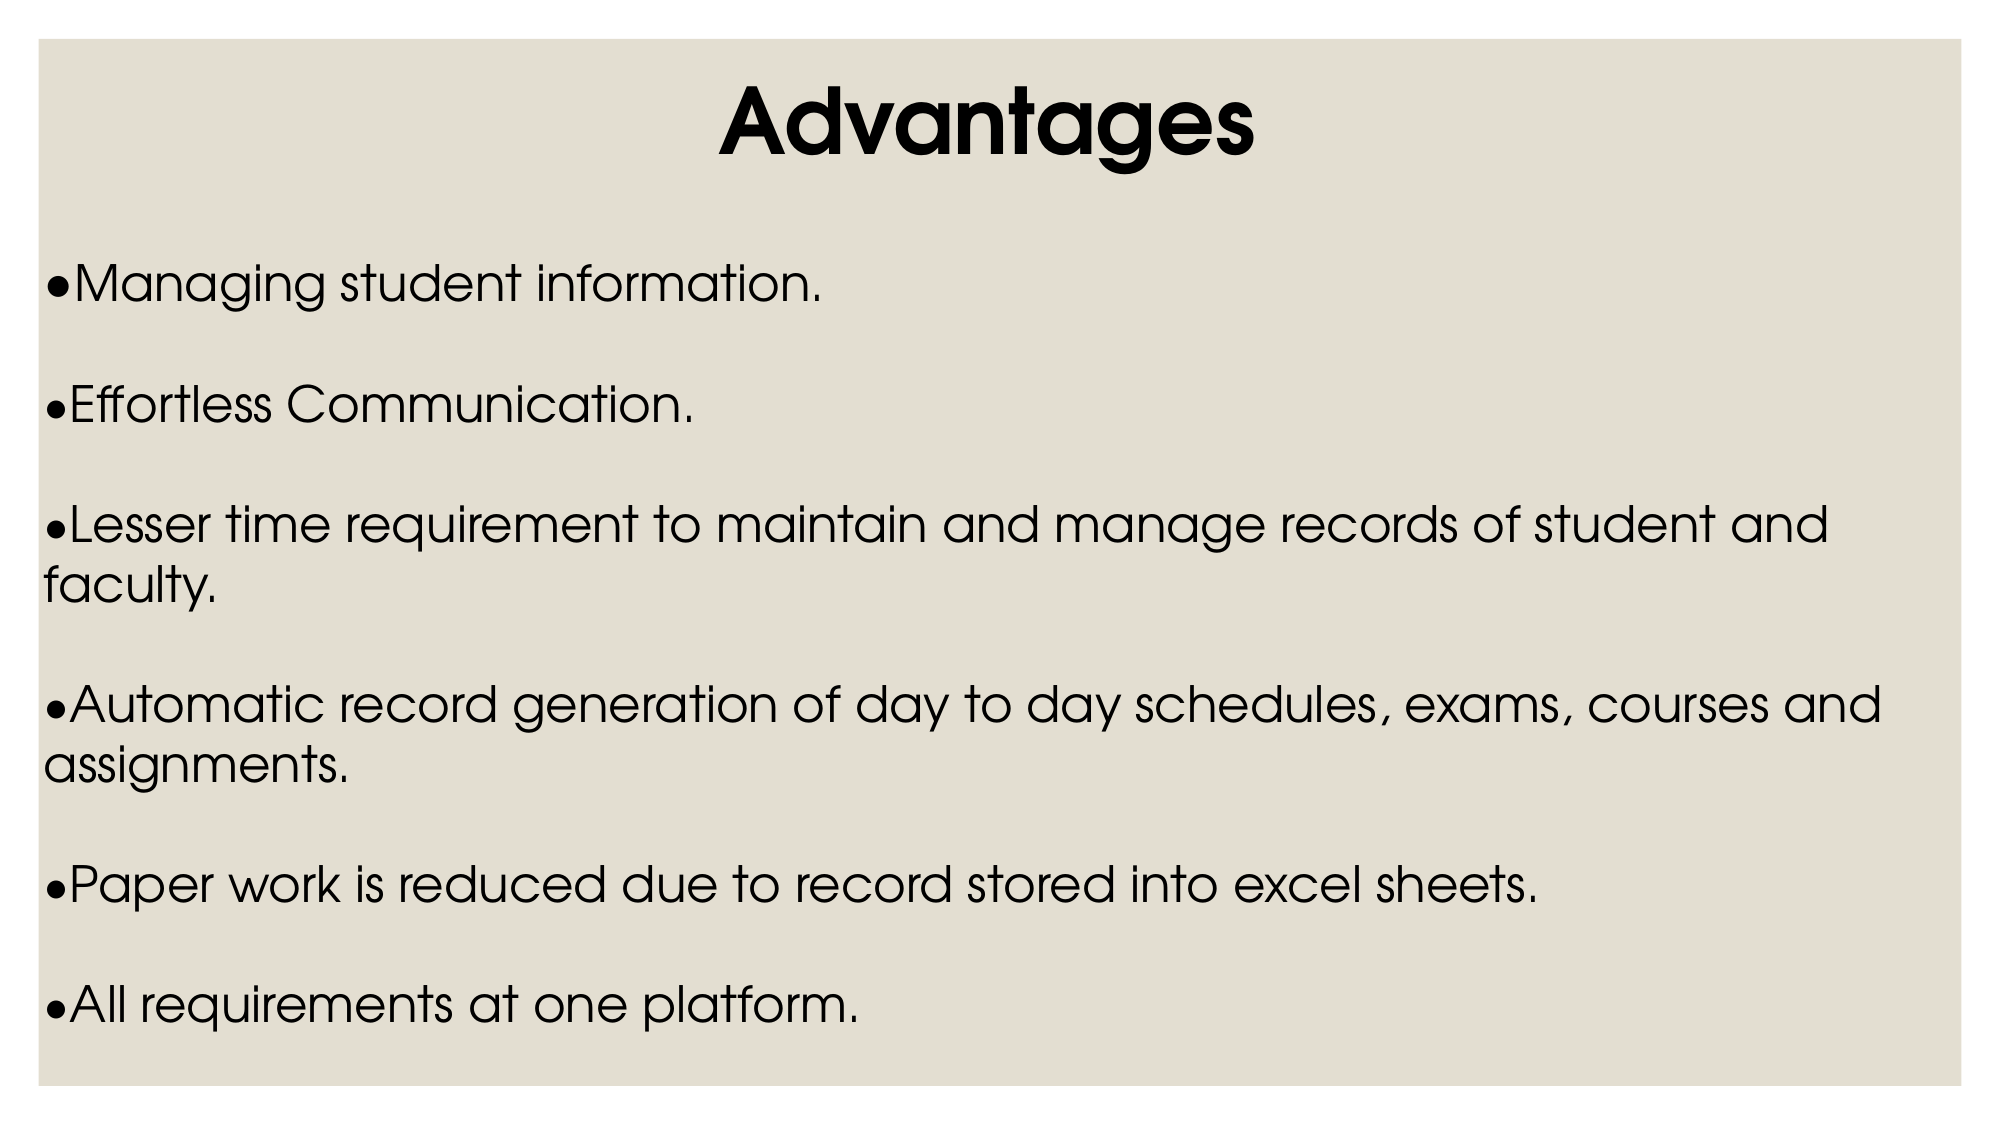

Advantages

•Managing student information.

•Effortless Communication.

•Lesser time requirement to maintain and manage records of student and faculty.

•Automatic record generation of day to day schedules, exams, courses and assignments.

•Paper work is reduced due to record stored into excel sheets.

•All requirements at one platform.